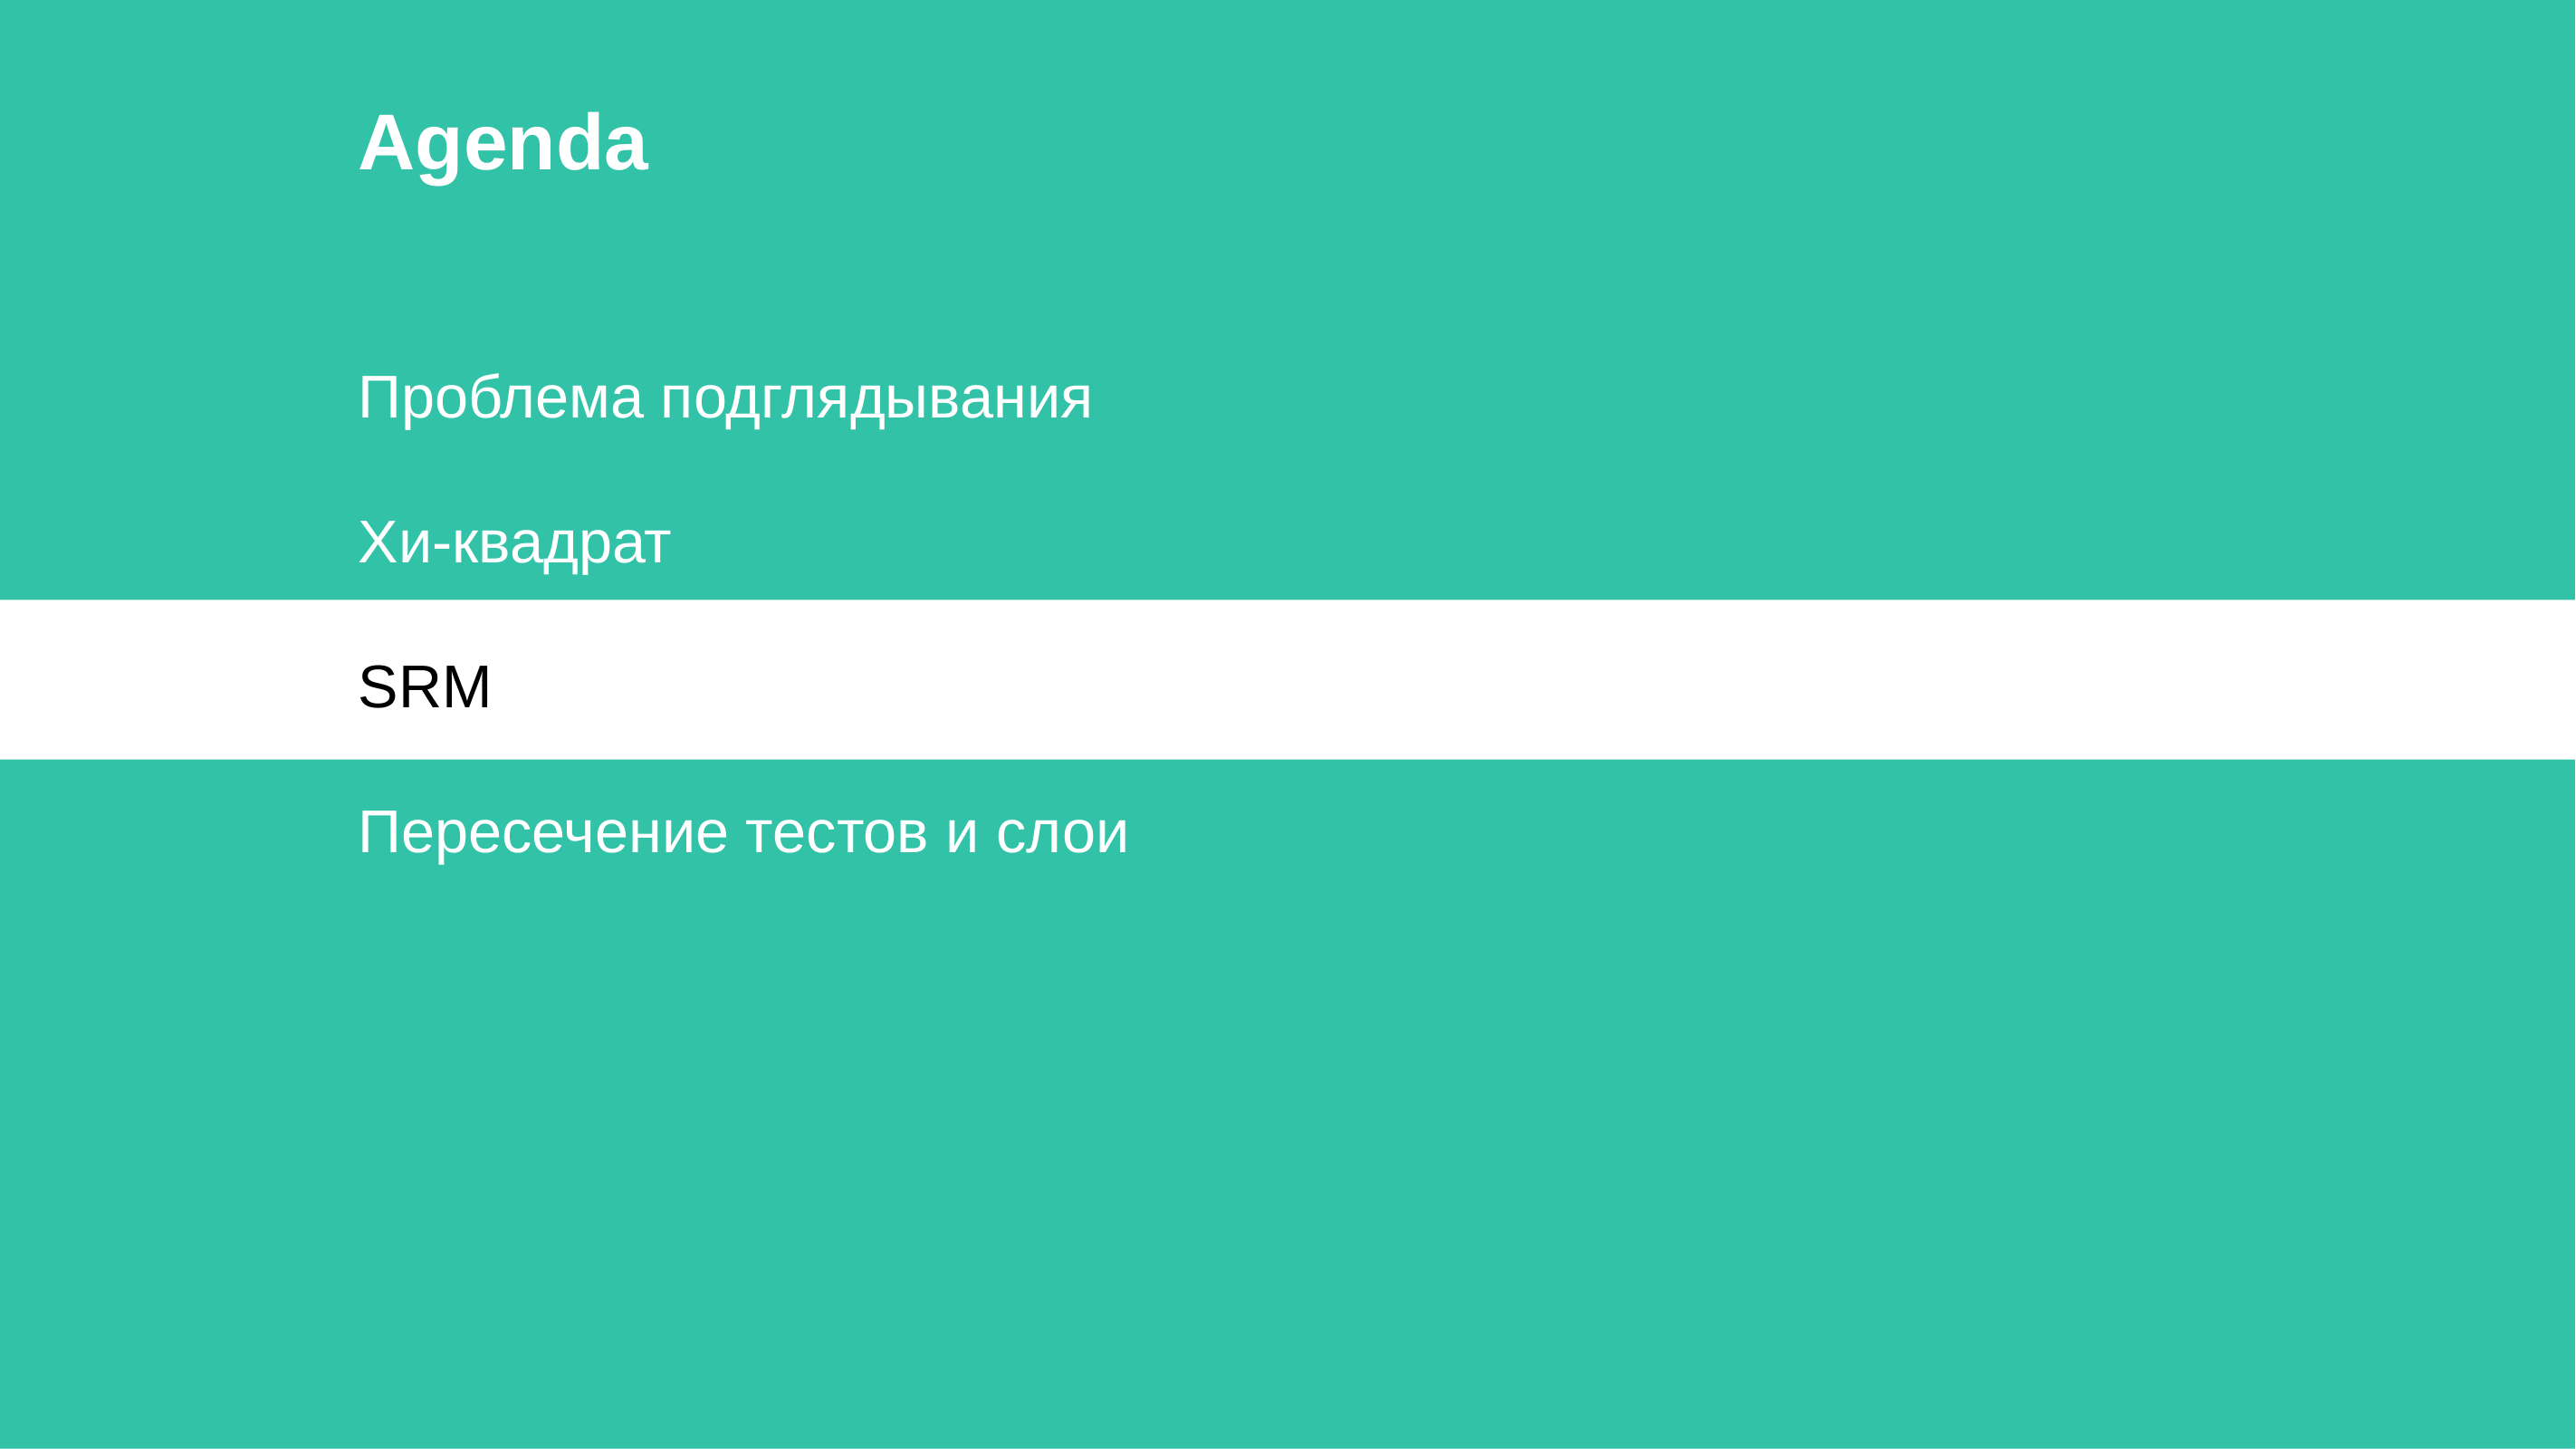

# Agenda
Проблема подглядывания

Хи-квадрат

SRM

Пересечение тестов и слои